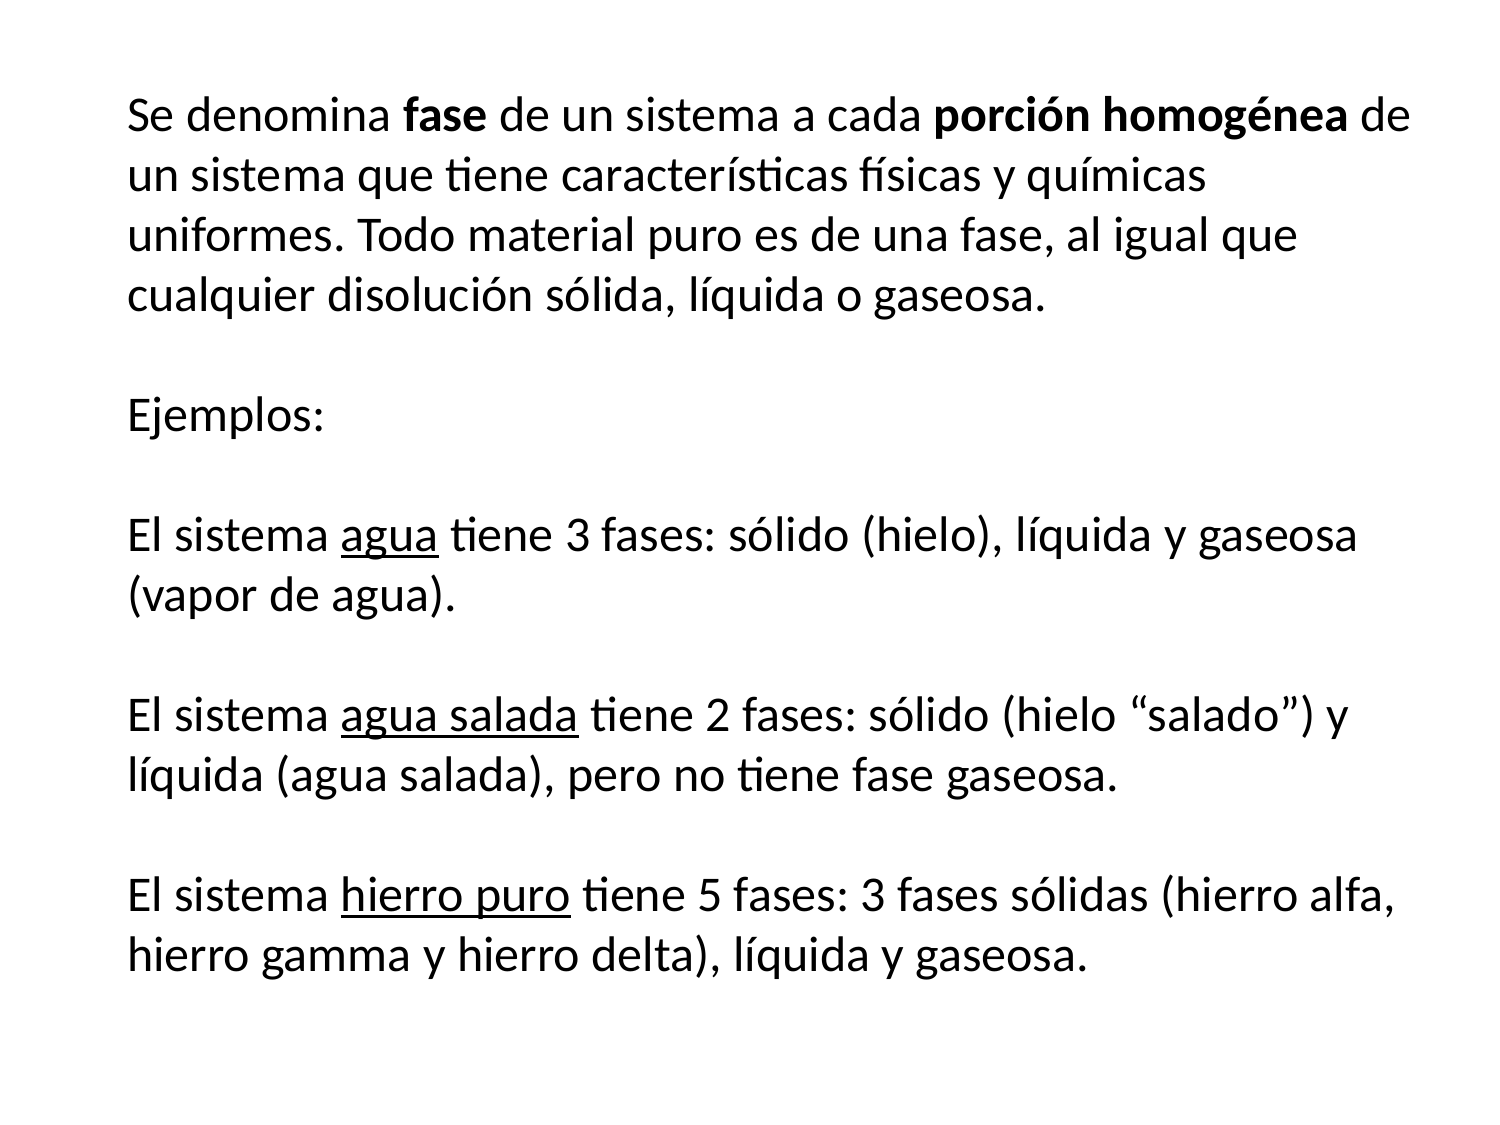

Se denomina fase de un sistema a cada porción homogénea de un sistema que tiene características físicas y químicas uniformes. Todo material puro es de una fase, al igual que cualquier disolución sólida, líquida o gaseosa.

Ejemplos:

El sistema agua tiene 3 fases: sólido (hielo), líquida y gaseosa (vapor de agua).

El sistema agua salada tiene 2 fases: sólido (hielo “salado”) y líquida (agua salada), pero no tiene fase gaseosa.

El sistema hierro puro tiene 5 fases: 3 fases sólidas (hierro alfa, hierro gamma y hierro delta), líquida y gaseosa.